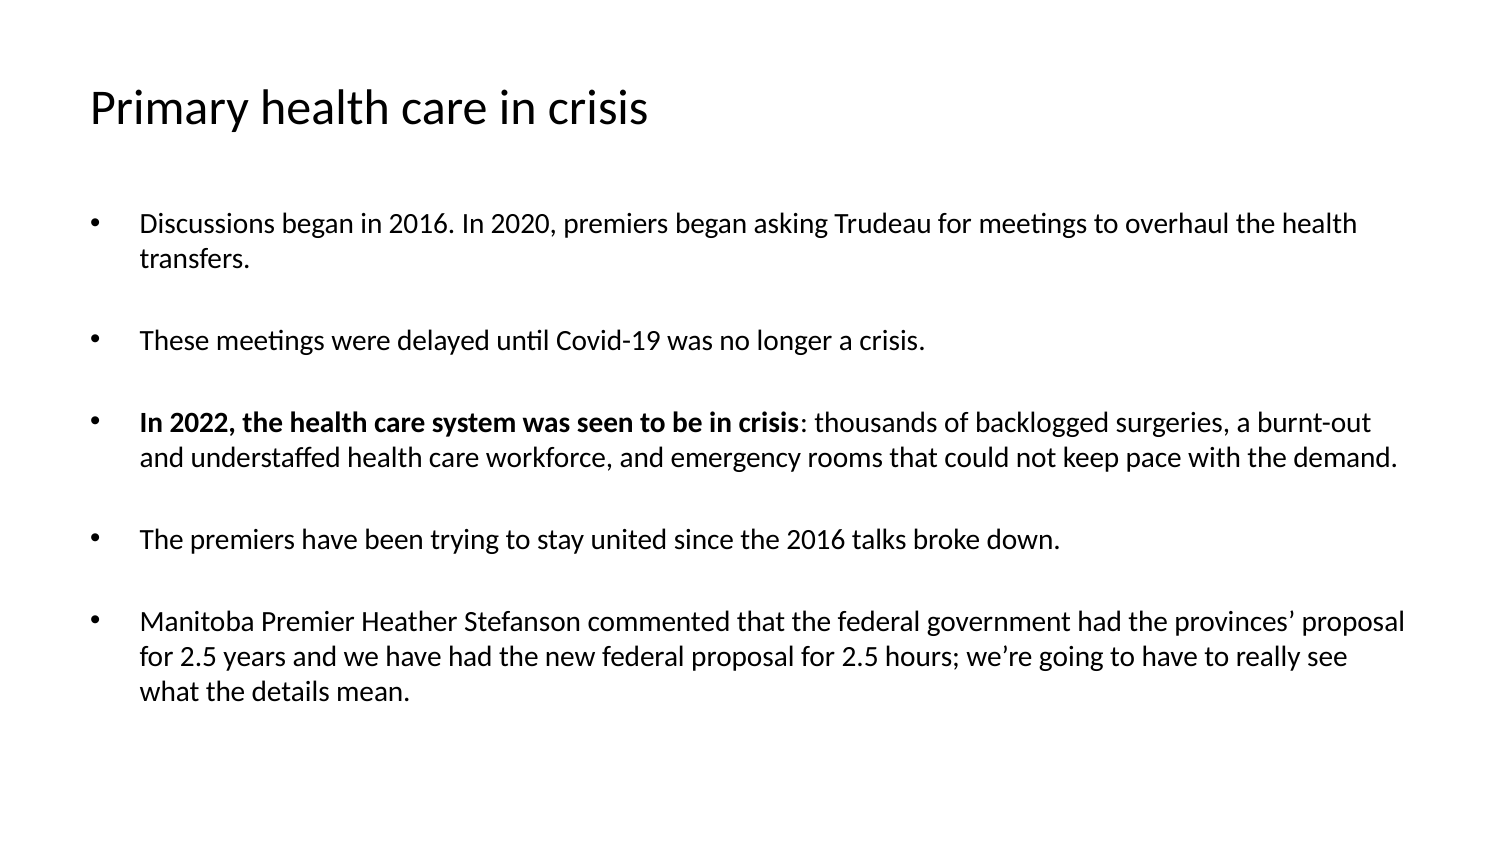

# Primary health care in crisis
Discussions began in 2016. In 2020, premiers began asking Trudeau for meetings to overhaul the health transfers.

These meetings were delayed until Covid-19 was no longer a crisis.

In 2022, the health care system was seen to be in crisis: thousands of backlogged surgeries, a burnt-out and understaffed health care workforce, and emergency rooms that could not keep pace with the demand.

The premiers have been trying to stay united since the 2016 talks broke down.

Manitoba Premier Heather Stefanson commented that the federal government had the provinces’ proposal for 2.5 years and we have had the new federal proposal for 2.5 hours; we’re going to have to really see what the details mean.